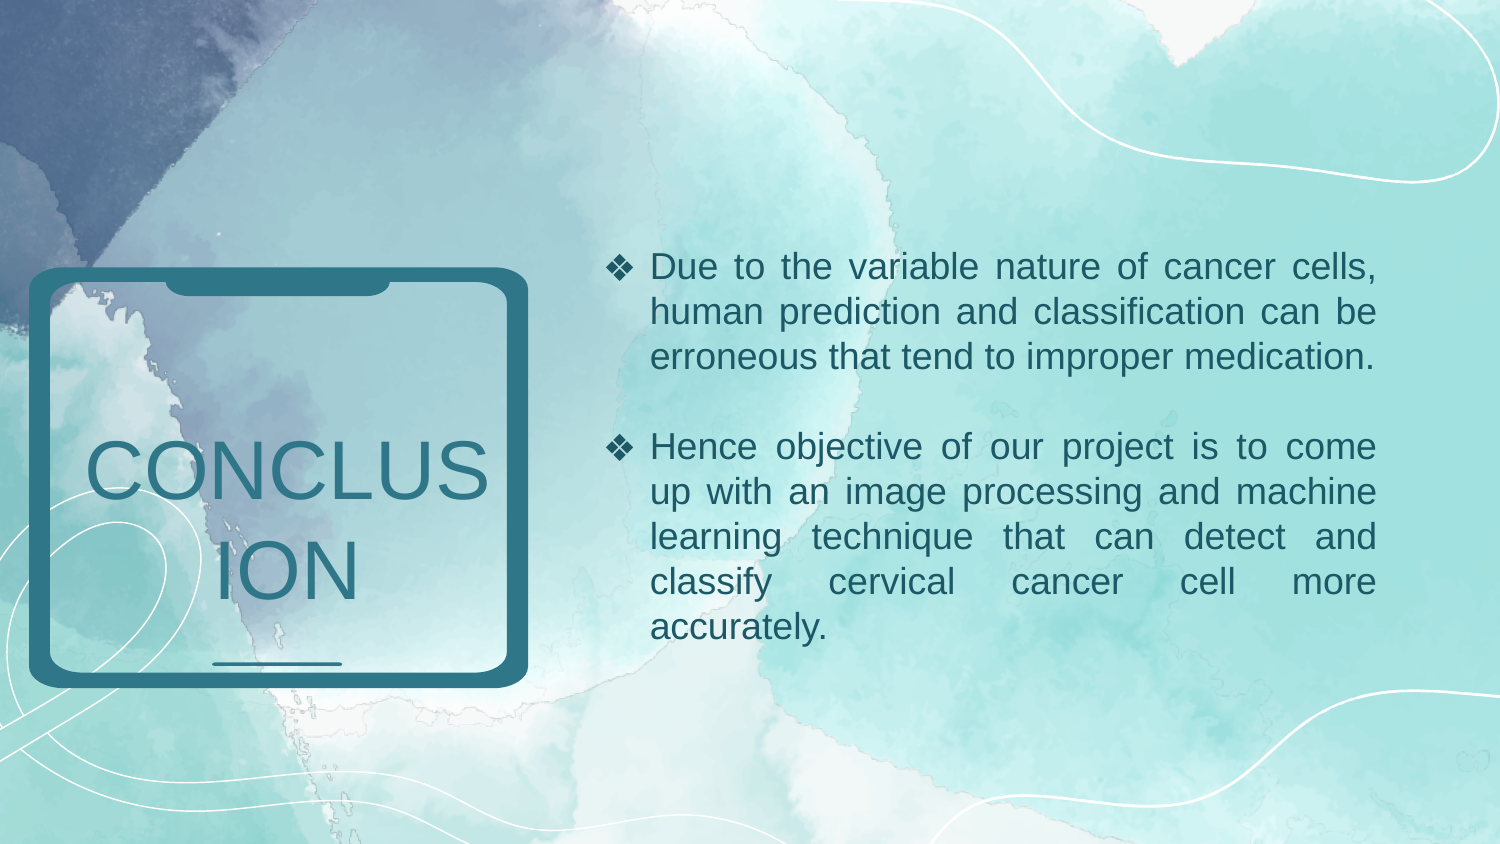

Due to the variable nature of cancer cells, human prediction and classification can be erroneous that tend to improper medication.

Hence objective of our project is to come up with an image processing and machine learning technique that can detect and classify cervical cancer cell more accurately.

CONCLUSION